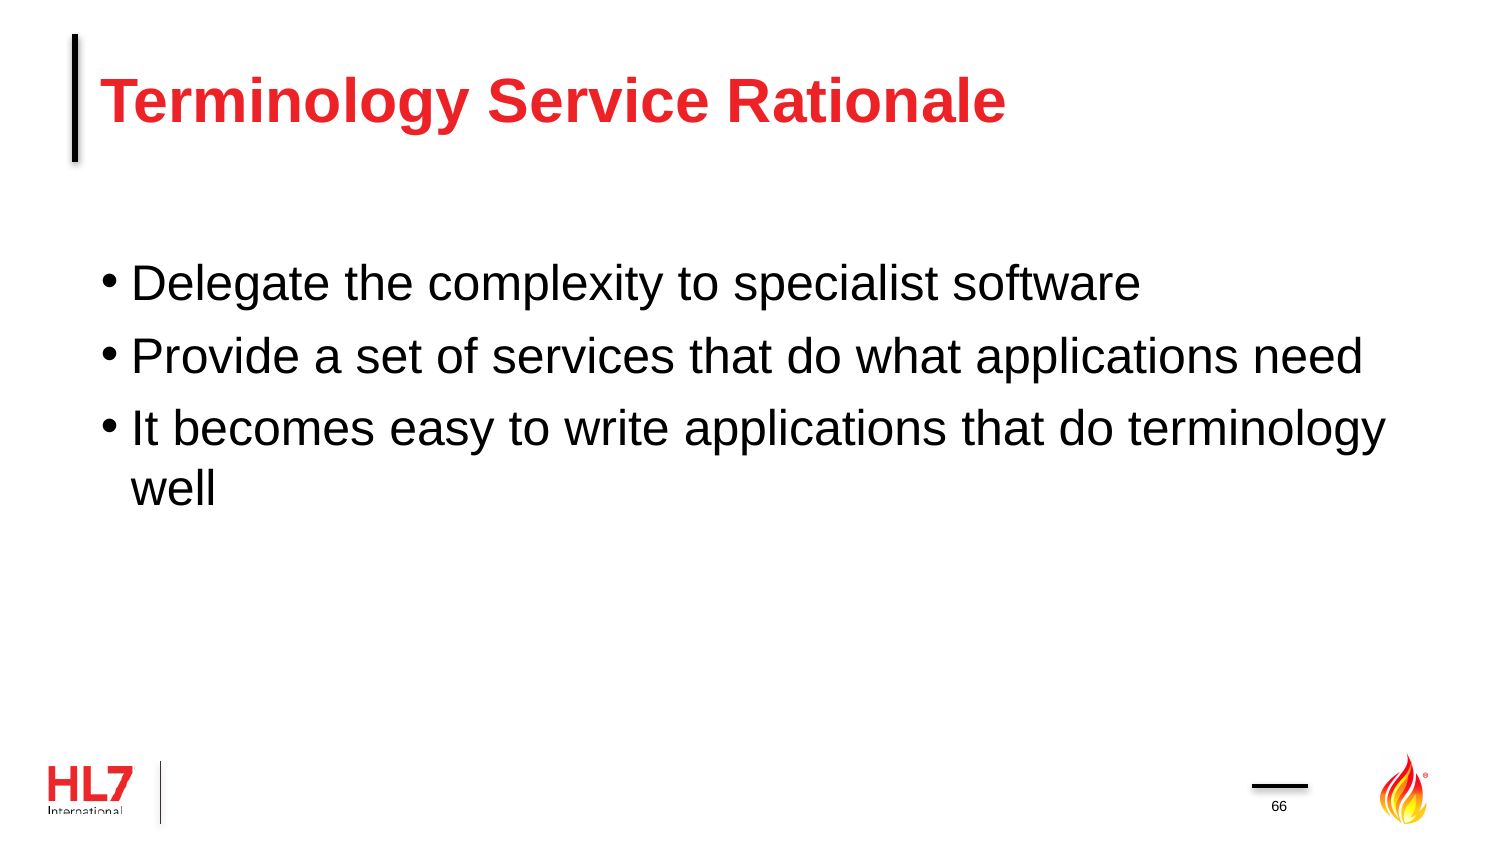

# Terminology Service Rationale
Delegate the complexity to specialist software
Provide a set of services that do what applications need
It becomes easy to write applications that do terminology well
66